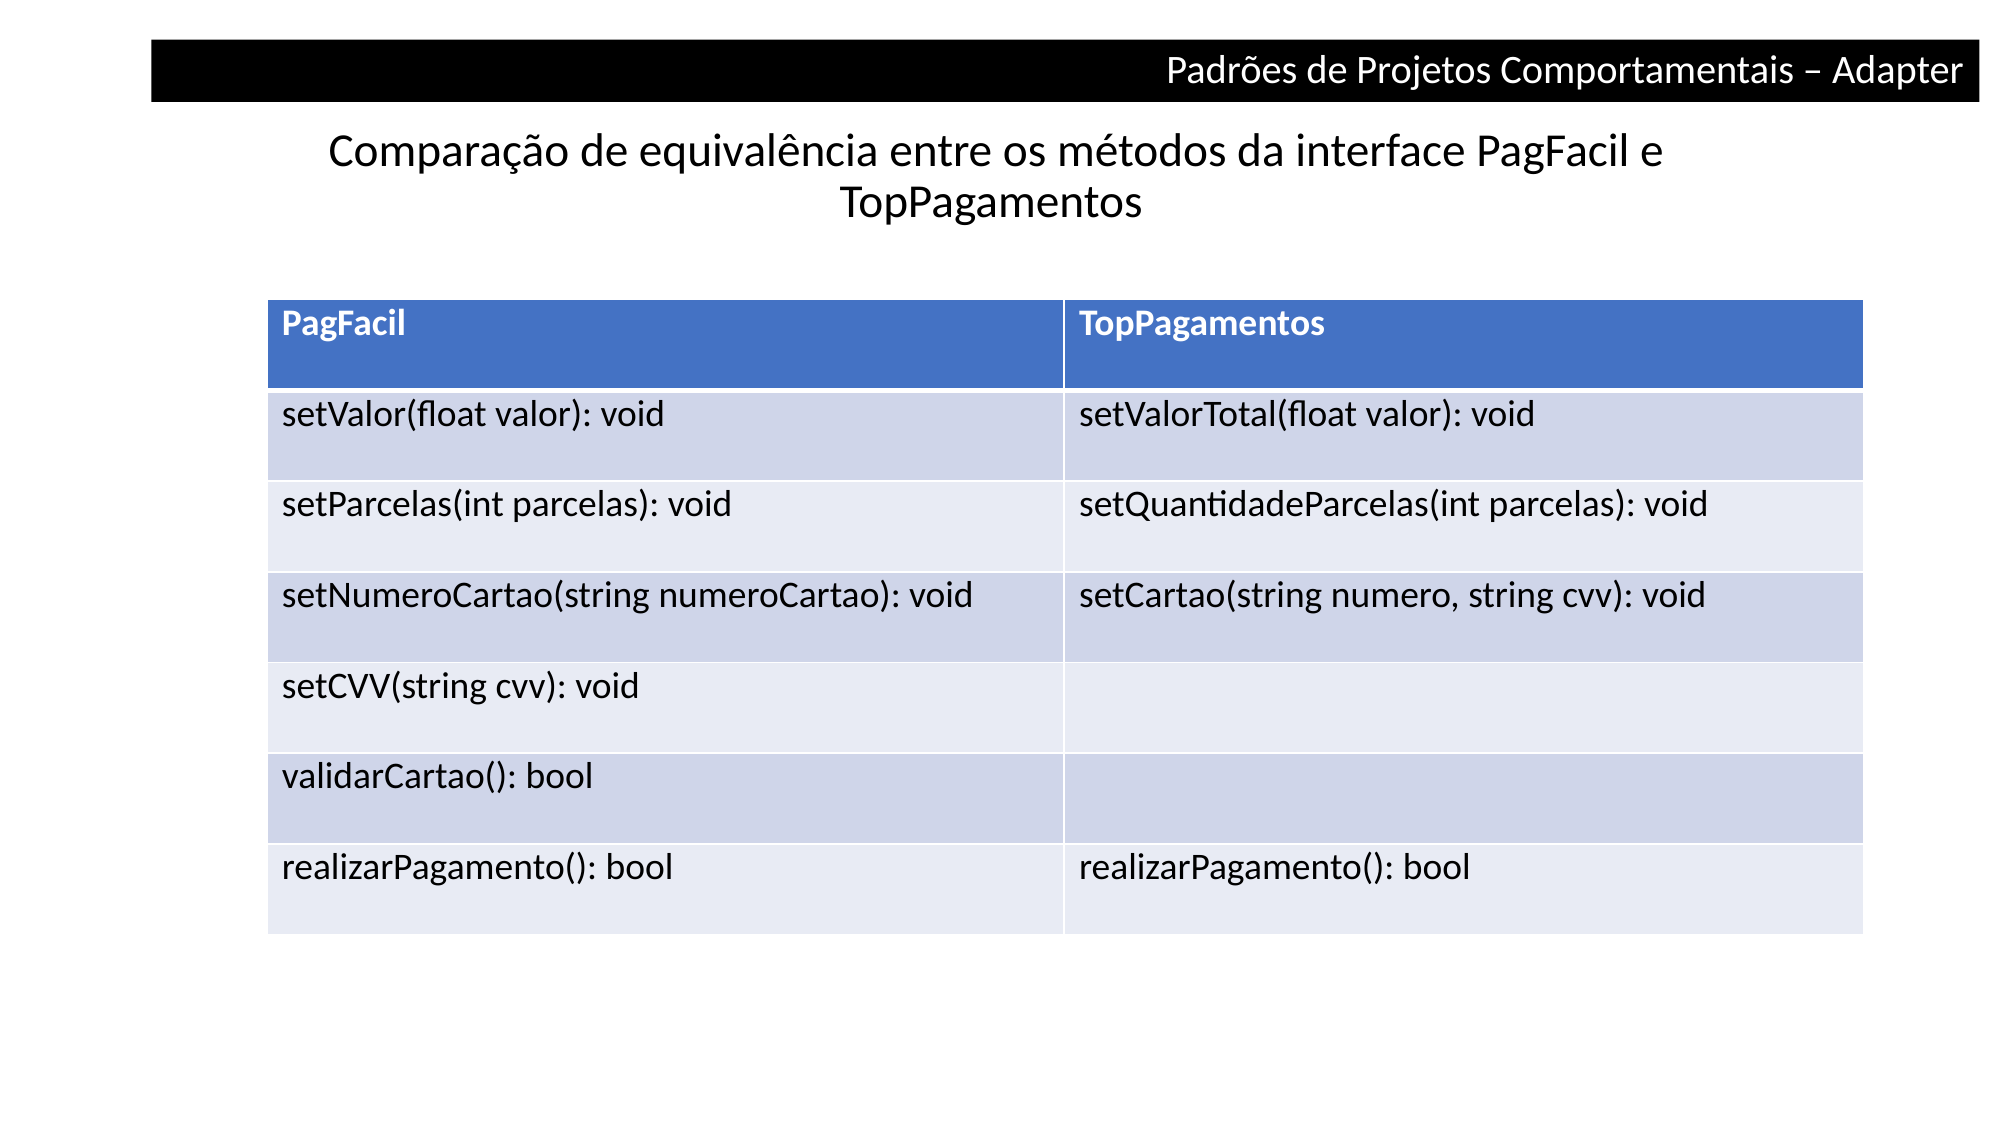

Padrões de Projetos Comportamentais – Adapter
Comparação de equivalência entre os métodos da interface PagFacil e TopPagamentos
| PagFacil | TopPagamentos |
| --- | --- |
| setValor(float valor): void | setValorTotal(float valor): void |
| setParcelas(int parcelas): void | setQuantidadeParcelas(int parcelas): void |
| setNumeroCartao(string numeroCartao): void | setCartao(string numero, string cvv): void |
| setCVV(string cvv): void |  |
| validarCartao(): bool |  |
| realizarPagamento(): bool | realizarPagamento(): bool |